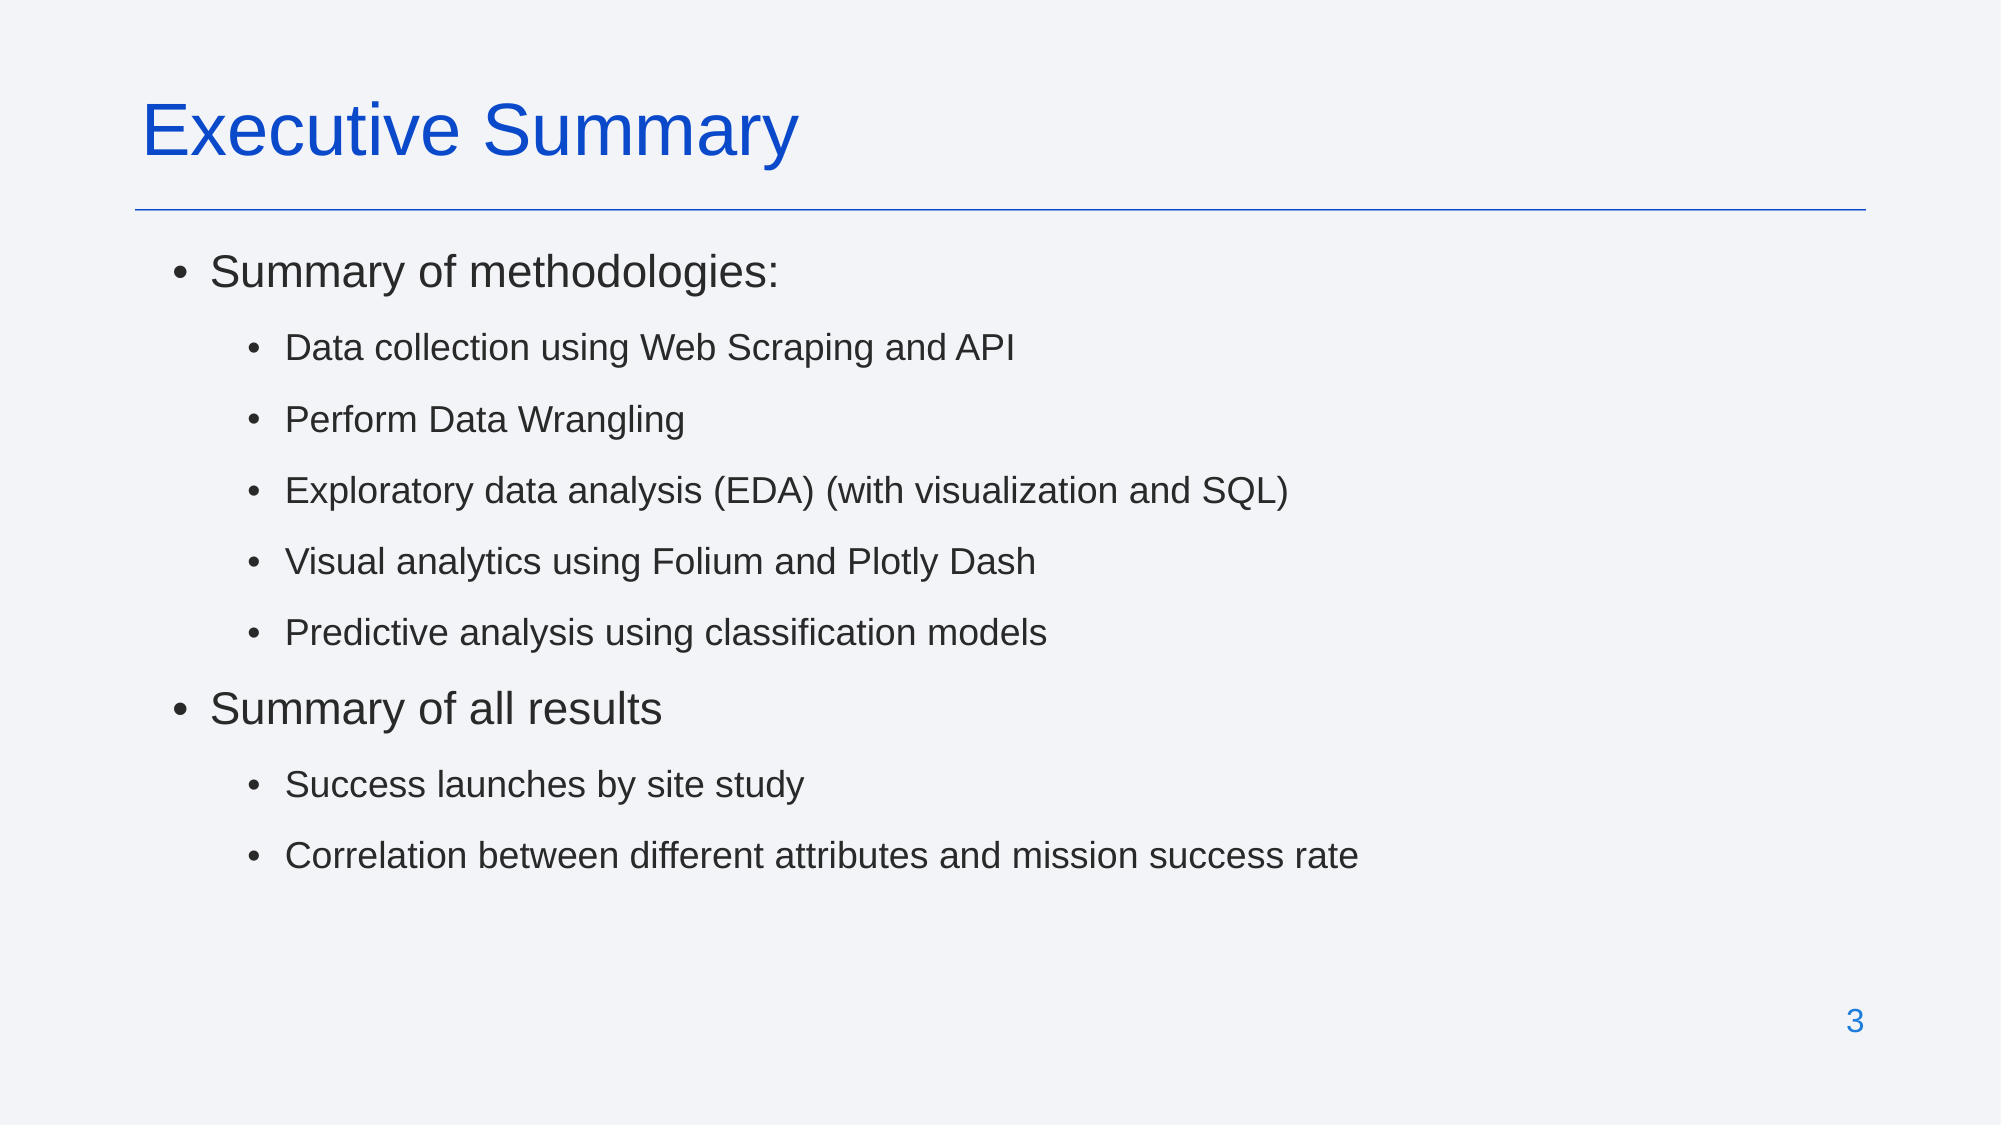

Executive Summary
Summary of methodologies:
Data collection using Web Scraping and API
Perform Data Wrangling
Exploratory data analysis (EDA) (with visualization and SQL)
Visual analytics using Folium and Plotly Dash
Predictive analysis using classification models
Summary of all results
Success launches by site study
Correlation between different attributes and mission success rate
3